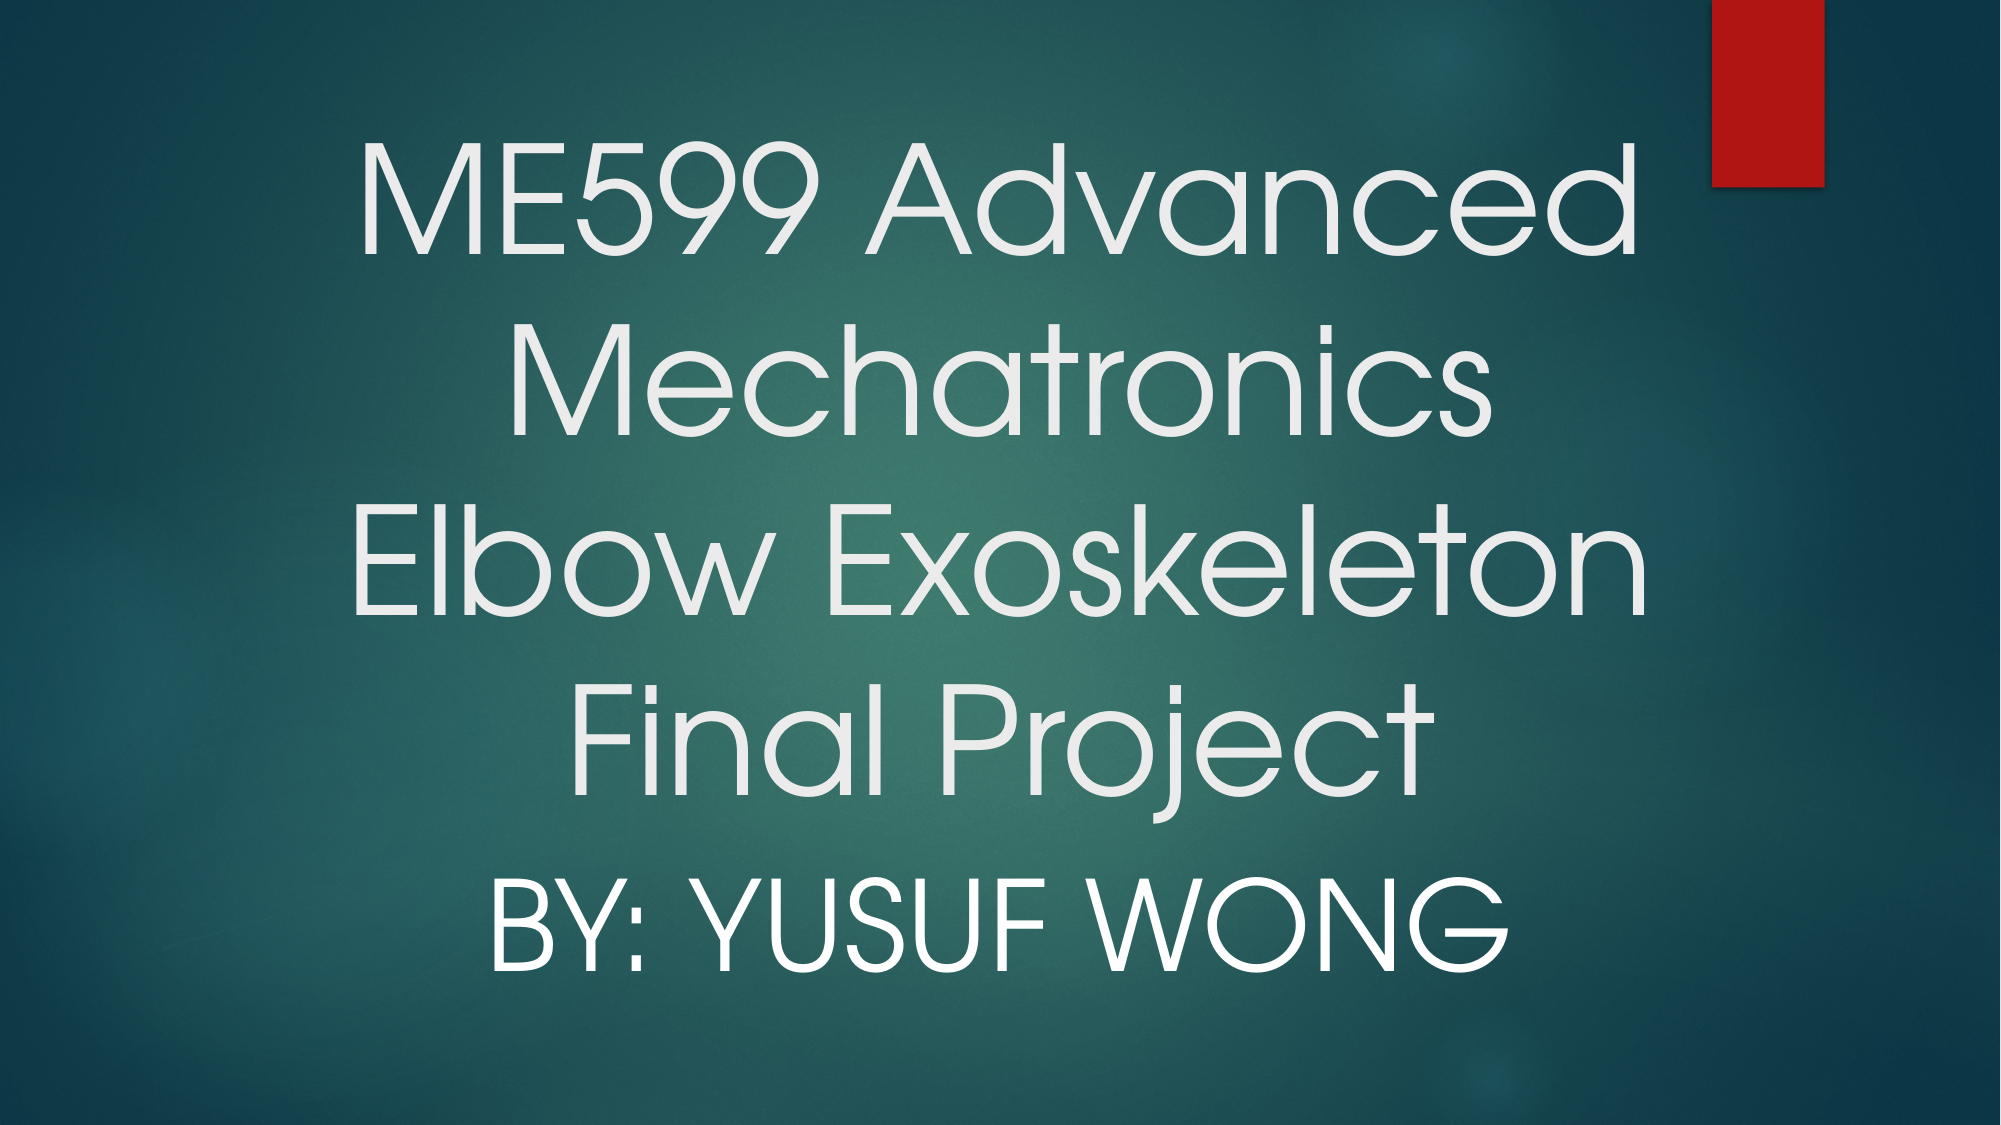

# ME599 Advanced Mechatronics Elbow Exoskeleton Final Project
BY: YUSUF WONG